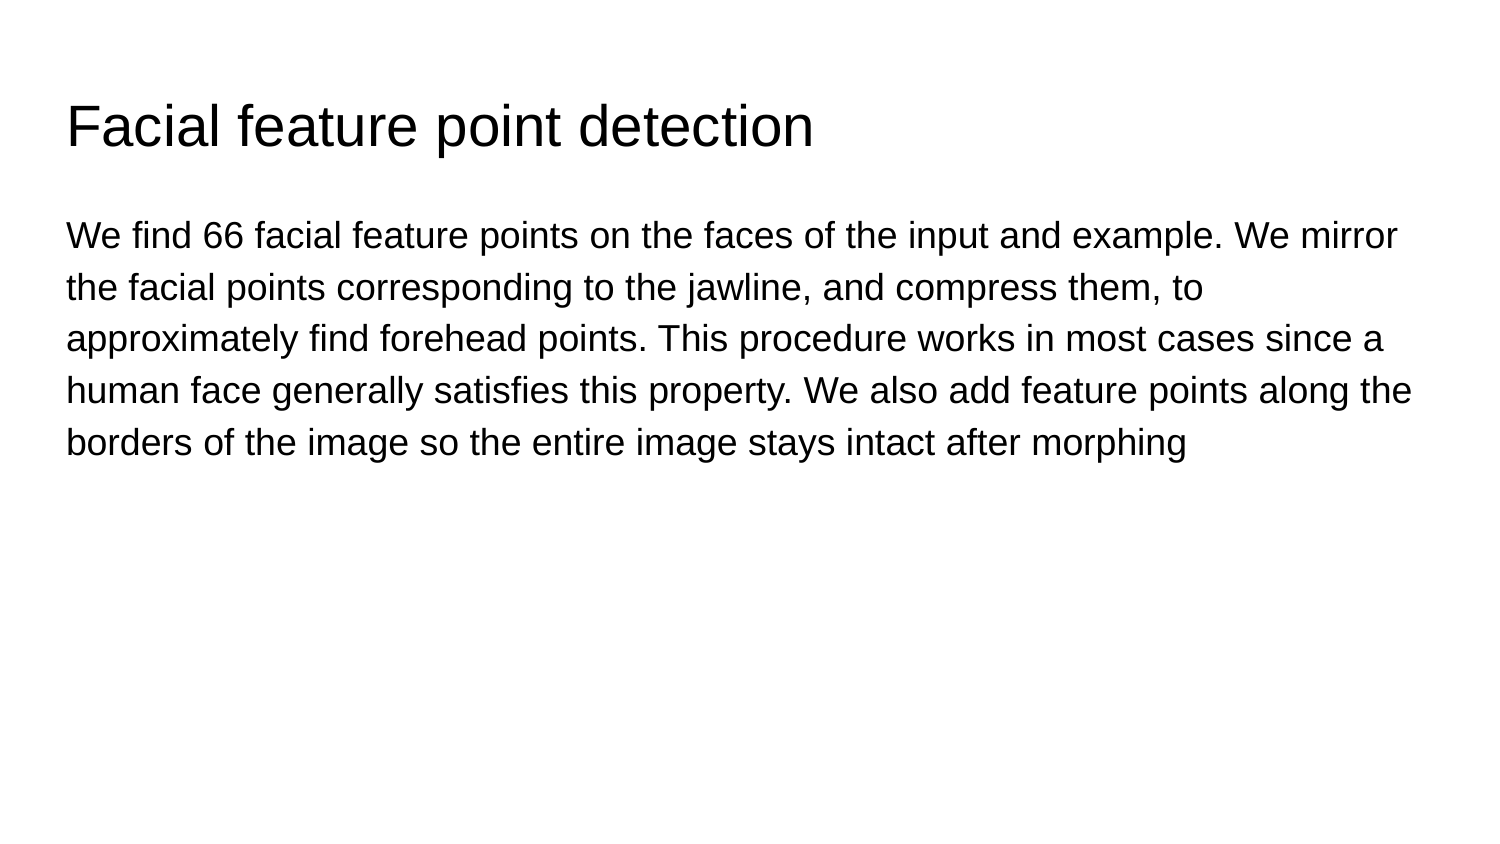

# Facial feature point detection
We find 66 facial feature points on the faces of the input and example. We mirror the facial points corresponding to the jawline, and compress them, to approximately find forehead points. This procedure works in most cases since a human face generally satisfies this property. We also add feature points along the borders of the image so the entire image stays intact after morphing